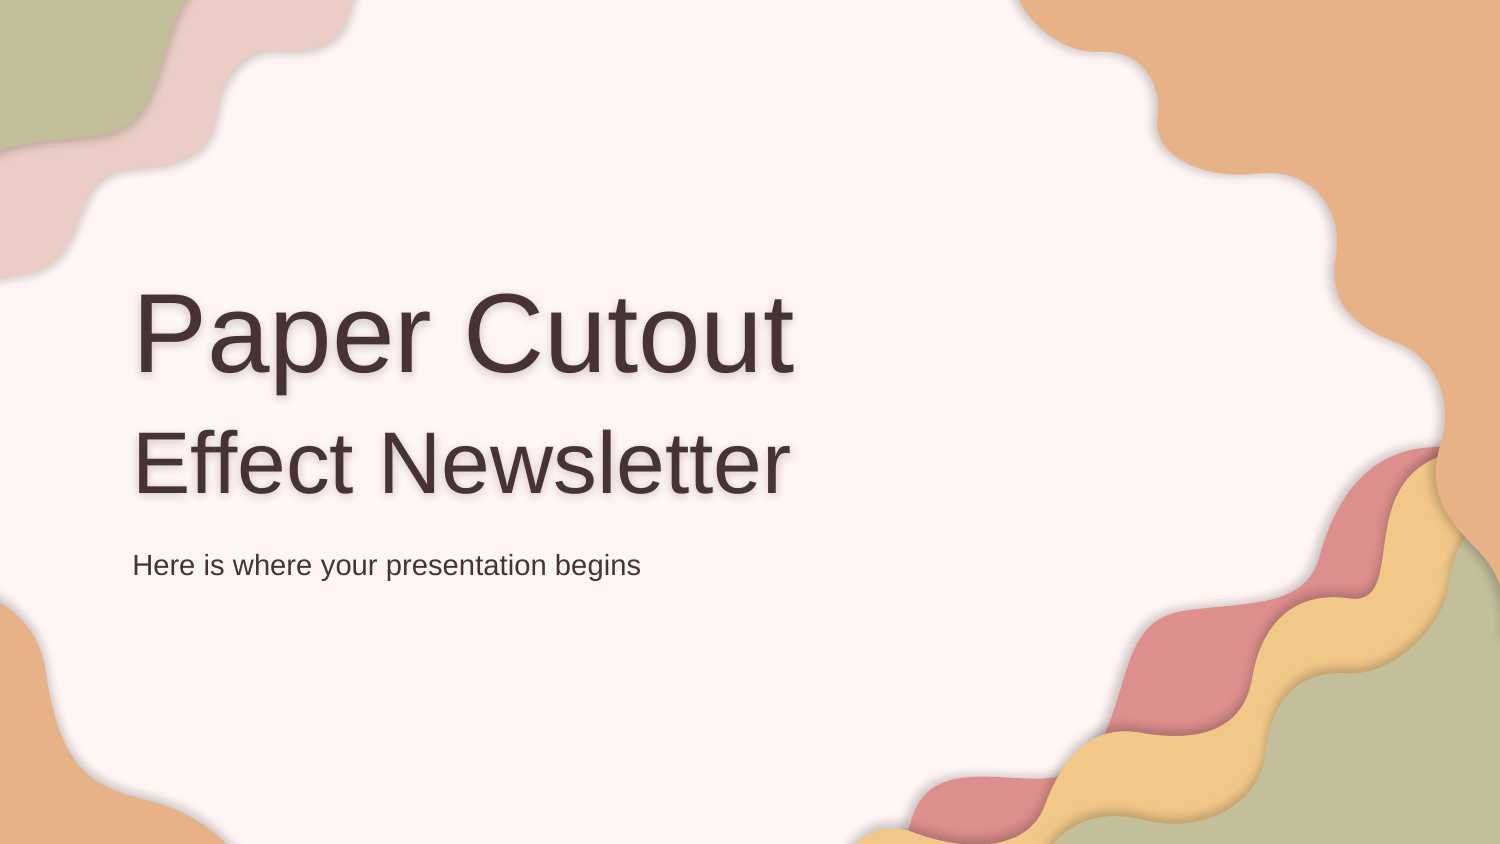

# Paper Cutout Effect Newsletter
Here is where your presentation begins